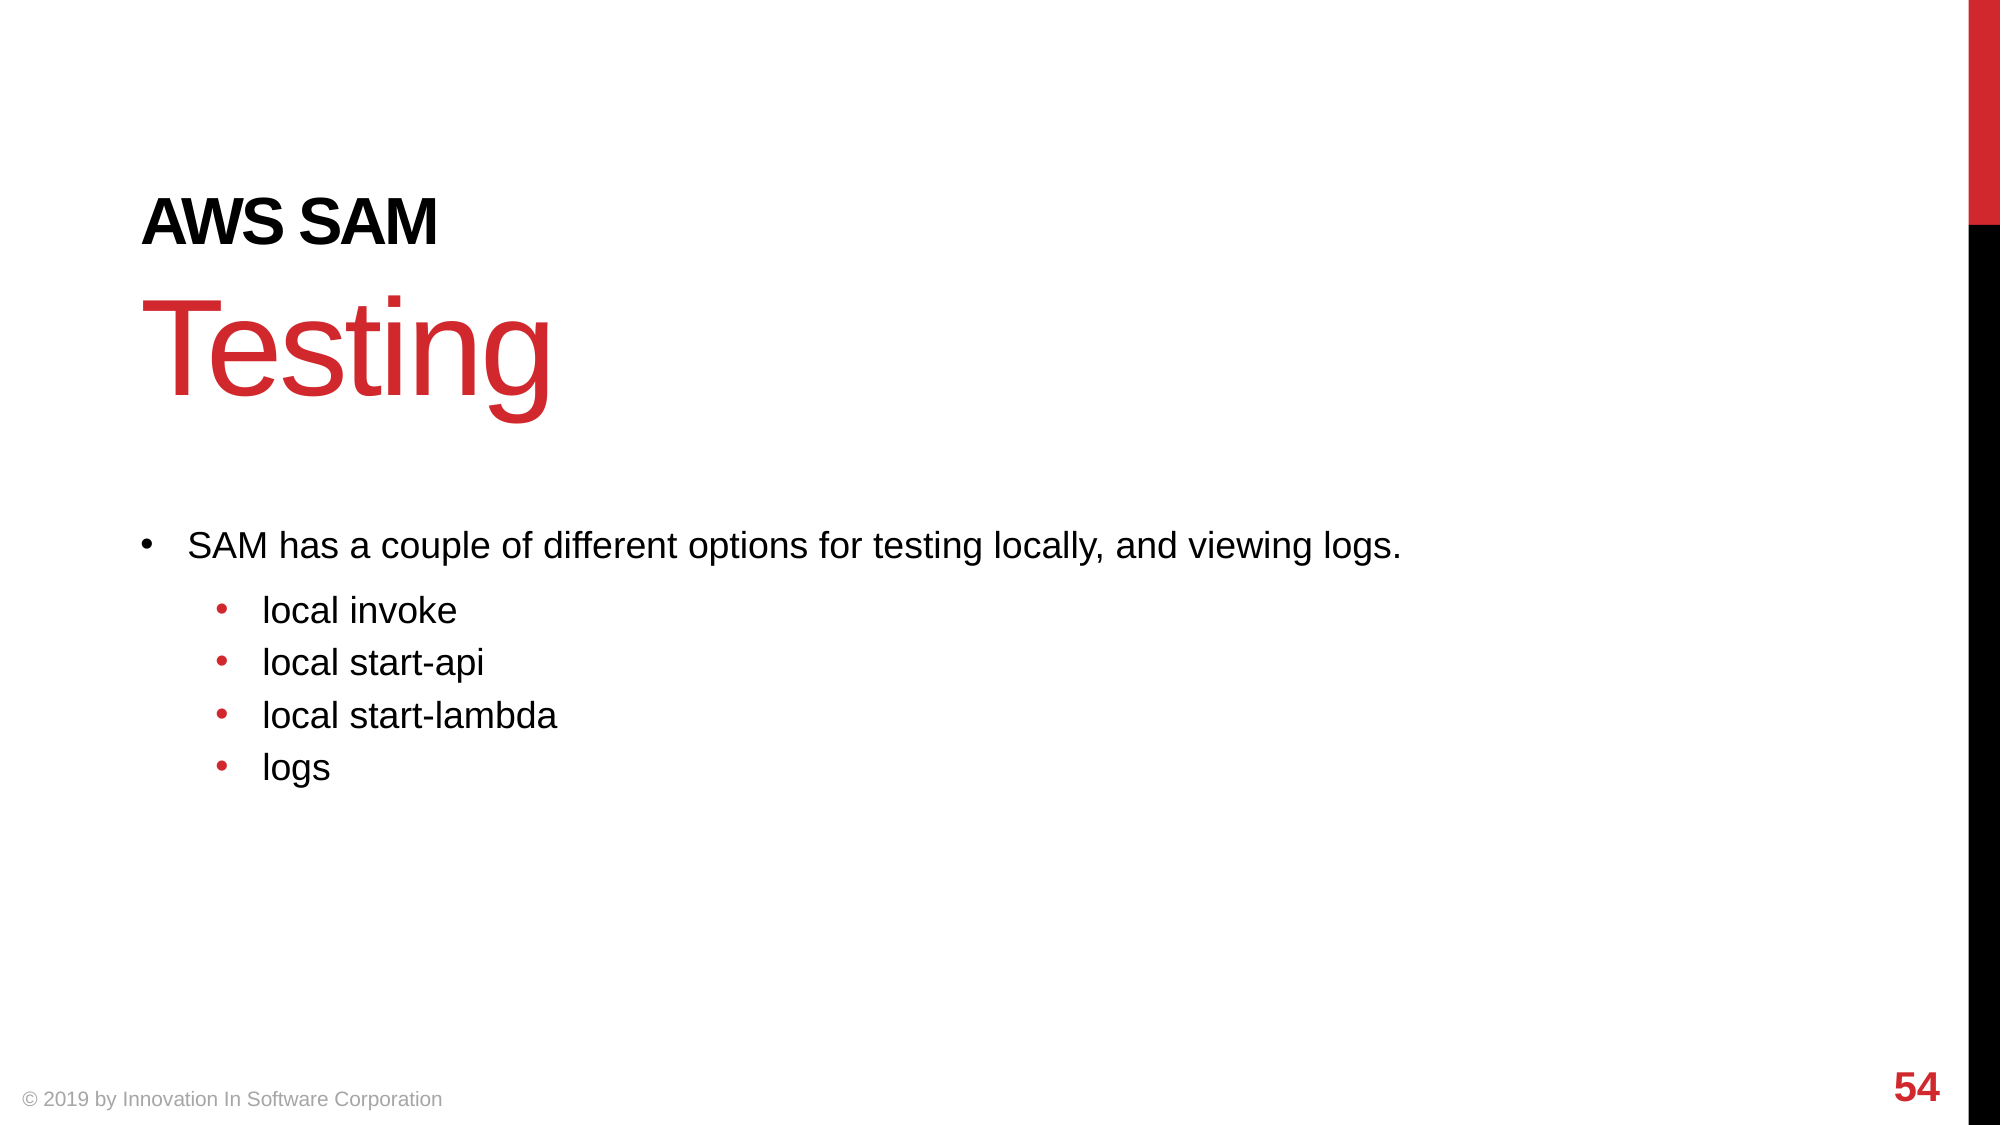

AWS SAM
Testing
SAM has a couple of different options for testing locally, and viewing logs.
local invoke
local start-api
local start-lambda
logs

54
© 2019 by Innovation In Software Corporation